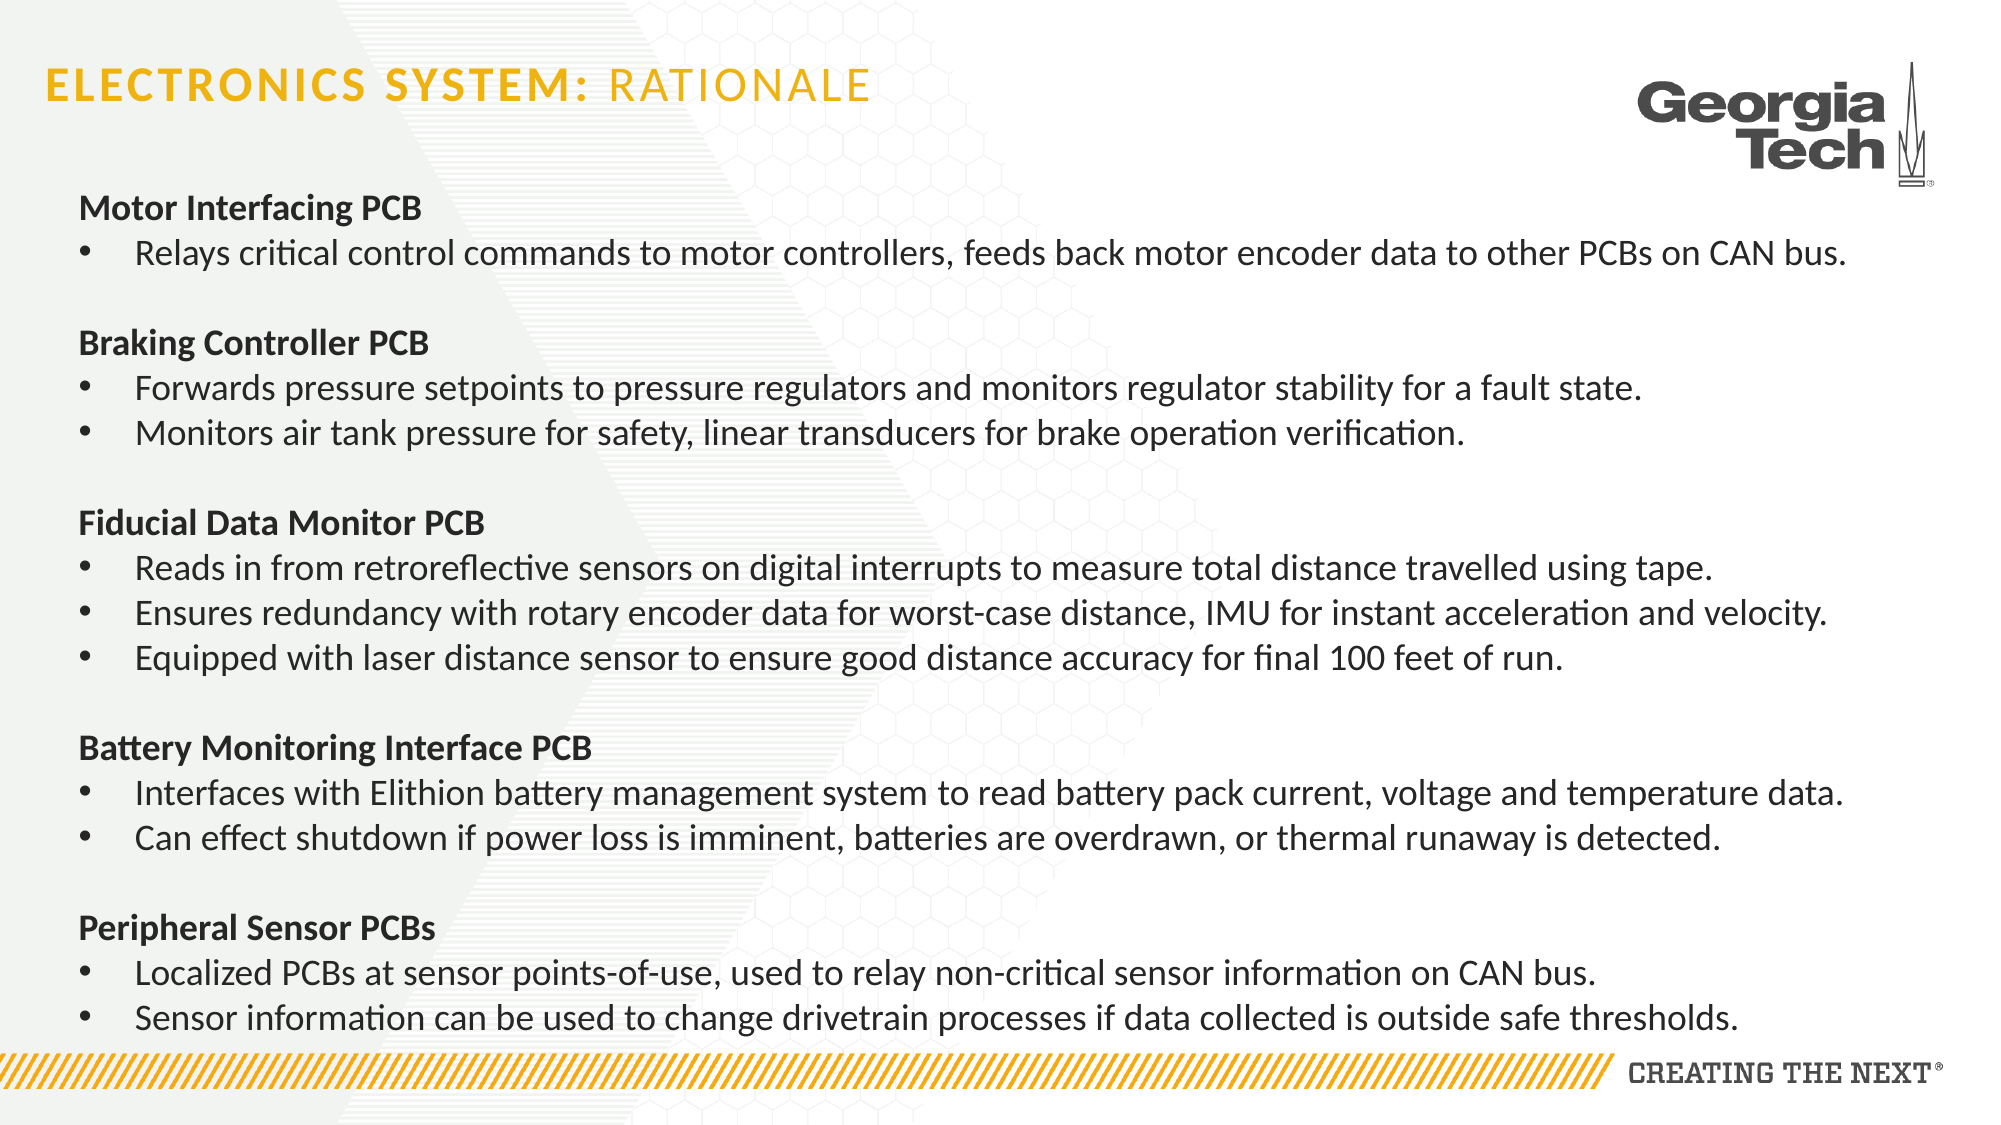

# Electronics system: rationale
Motor Interfacing PCB
Relays critical control commands to motor controllers, feeds back motor encoder data to other PCBs on CAN bus.
Braking Controller PCB
Forwards pressure setpoints to pressure regulators and monitors regulator stability for a fault state.
Monitors air tank pressure for safety, linear transducers for brake operation verification.
Fiducial Data Monitor PCB
Reads in from retroreflective sensors on digital interrupts to measure total distance travelled using tape.
Ensures redundancy with rotary encoder data for worst-case distance, IMU for instant acceleration and velocity.
Equipped with laser distance sensor to ensure good distance accuracy for final 100 feet of run.
Battery Monitoring Interface PCB
Interfaces with Elithion battery management system to read battery pack current, voltage and temperature data.
Can effect shutdown if power loss is imminent, batteries are overdrawn, or thermal runaway is detected.
Peripheral Sensor PCBs
Localized PCBs at sensor points-of-use, used to relay non-critical sensor information on CAN bus.
Sensor information can be used to change drivetrain processes if data collected is outside safe thresholds.